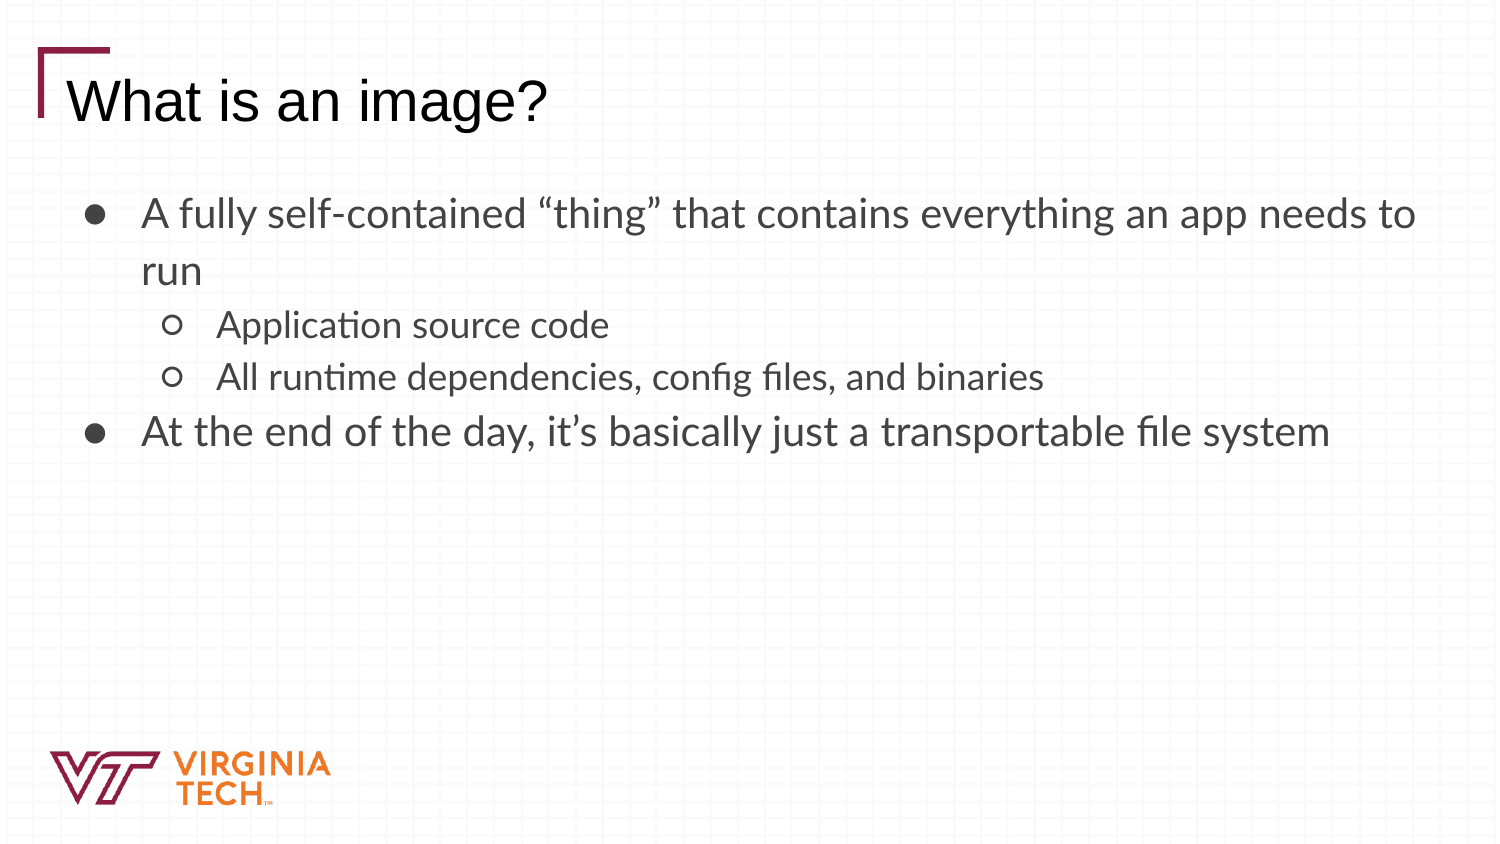

# What is an image?
A fully self-contained “thing” that contains everything an app needs to run
Application source code
All runtime dependencies, config files, and binaries
At the end of the day, it’s basically just a transportable file system